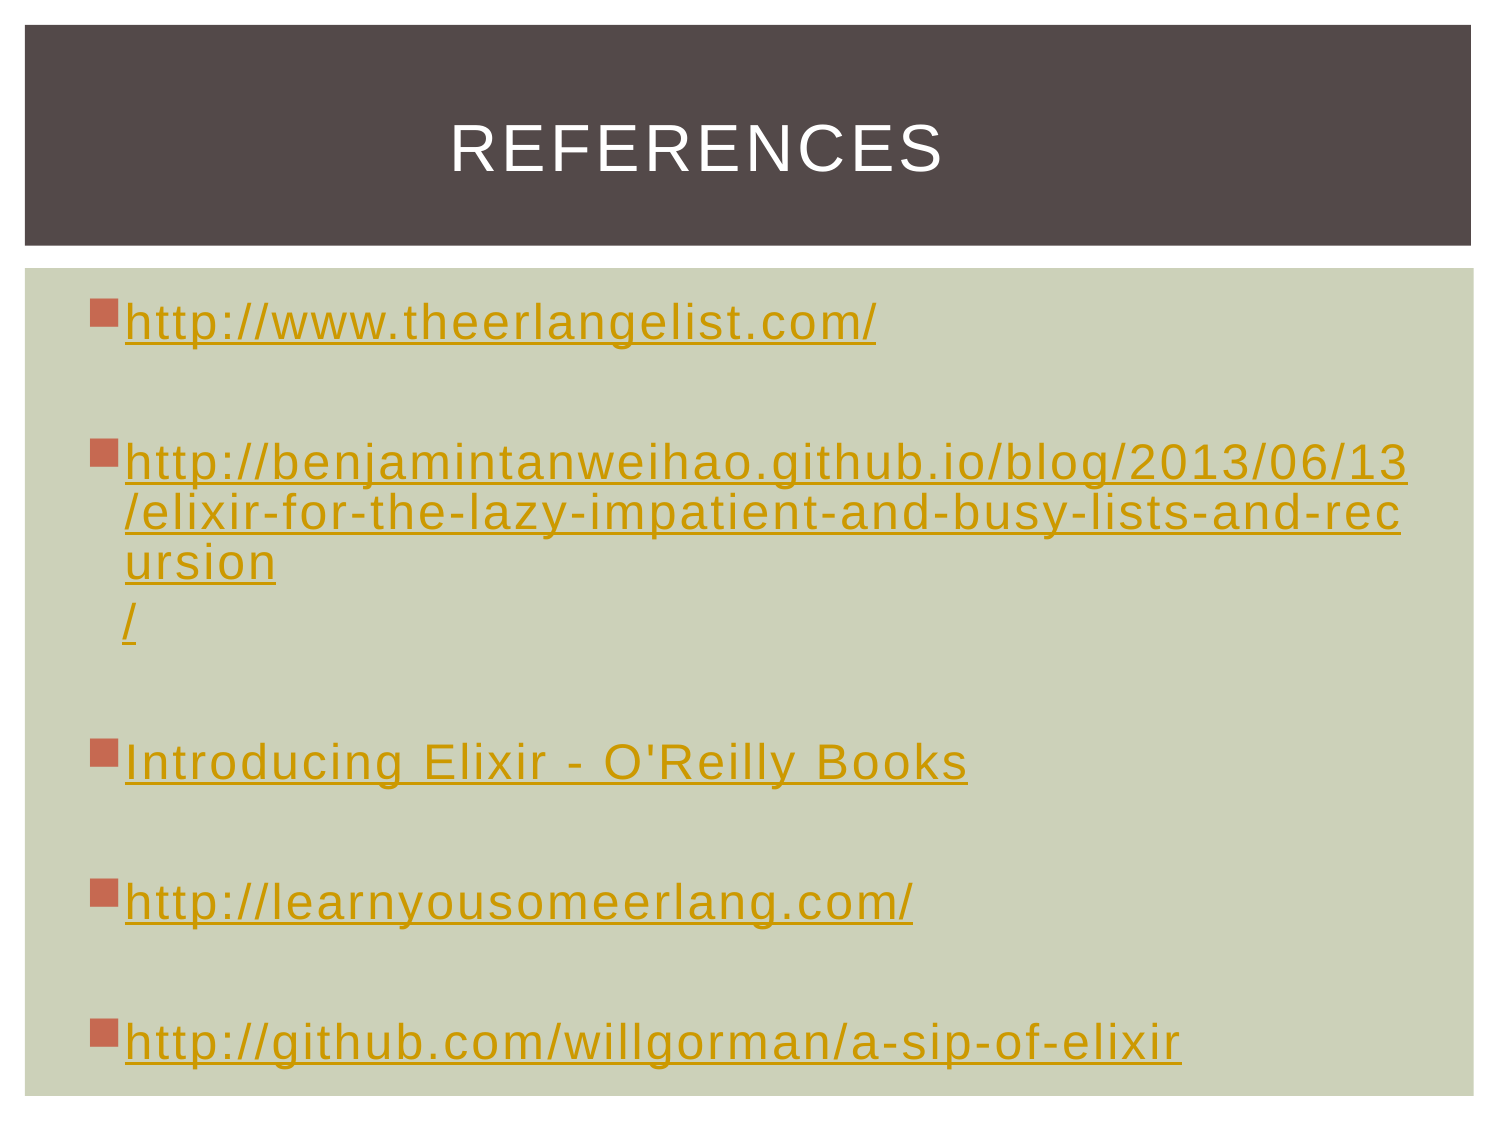

# REFERENCES
http://www.theerlangelist.com/

http://benjamintanweihao.github.io/blog/2013/06/13/elixir-for-the-lazy-impatient-and-busy-lists-and-recursion/

Introducing Elixir - O'Reilly Books

http://learnyousomeerlang.com/

http://github.com/willgorman/a-sip-of-elixir